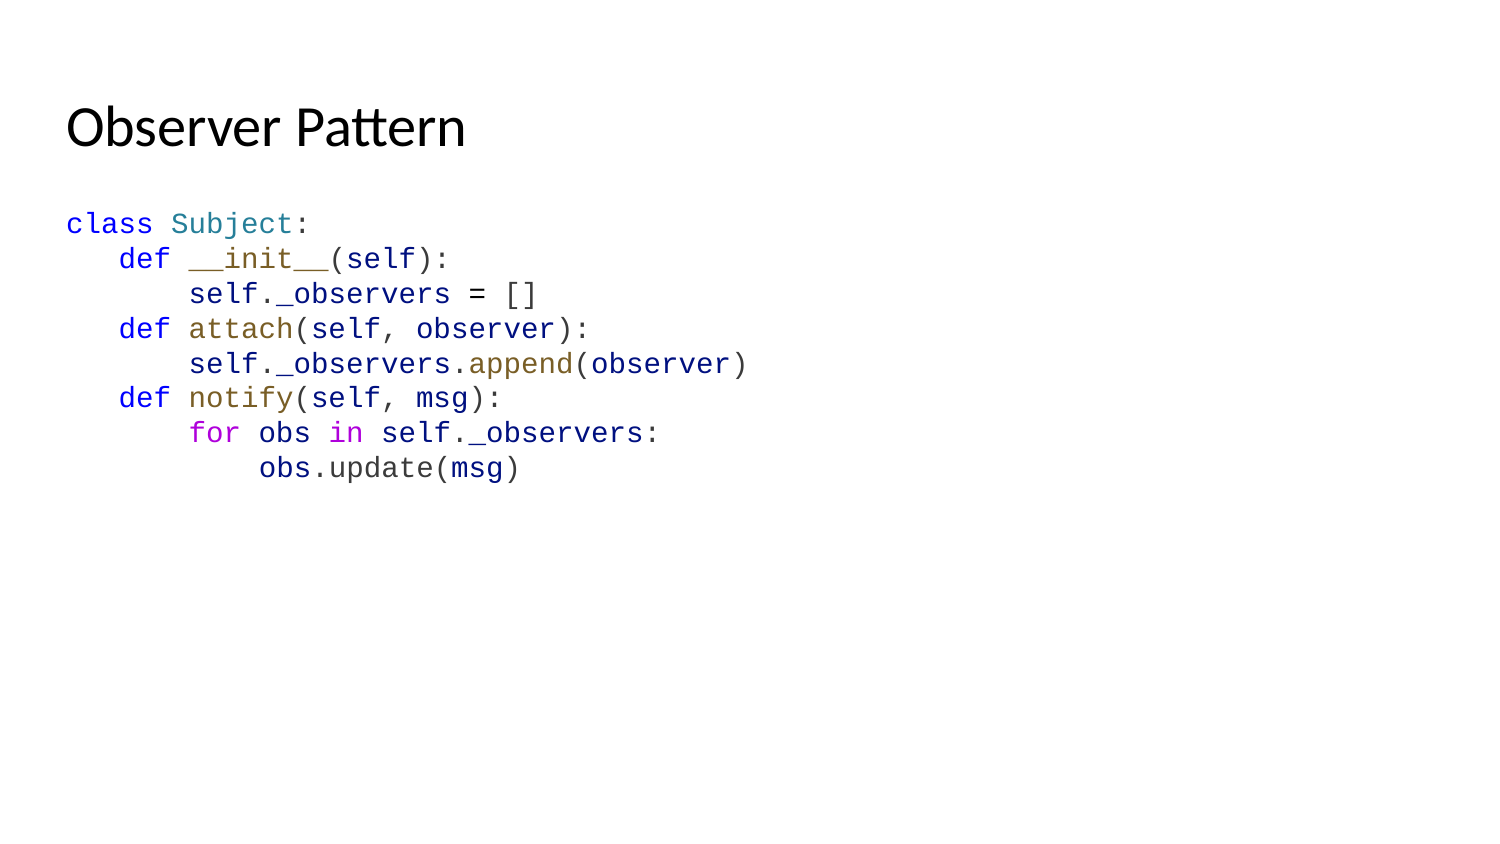

# Observer Pattern
class Subject:
   def __init__(self):
       self._observers = []
   def attach(self, observer):
       self._observers.append(observer)
   def notify(self, msg):
       for obs in self._observers:
           obs.update(msg)